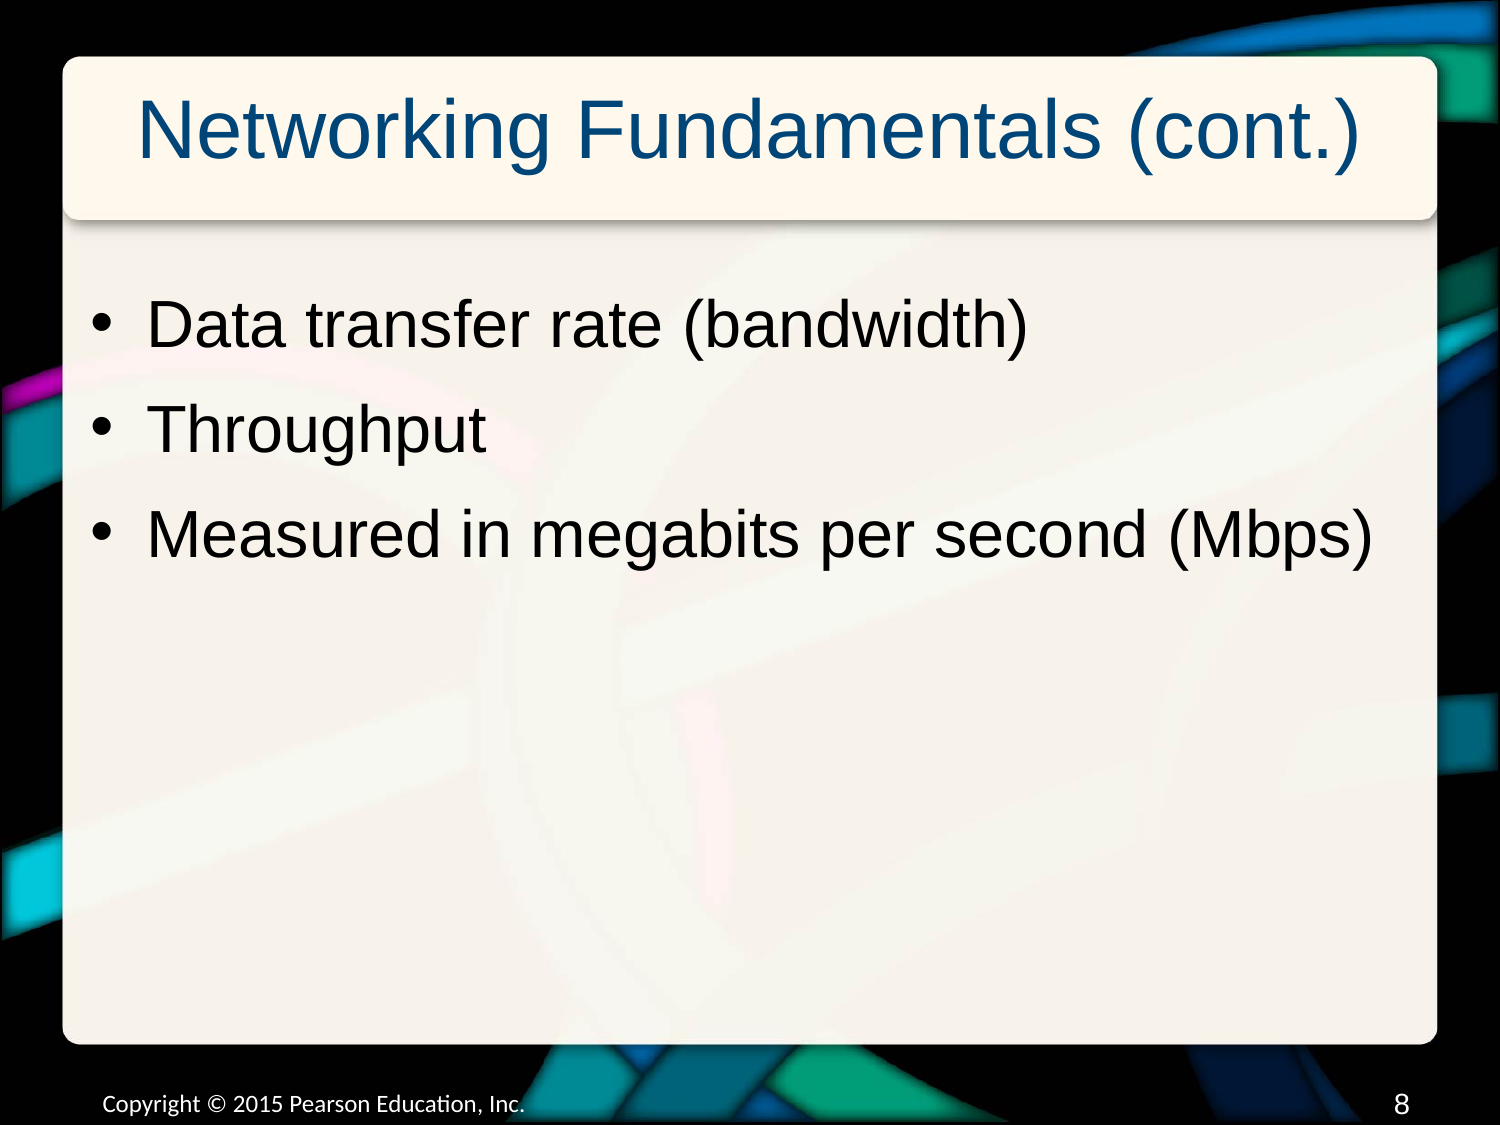

# Networking Fundamentals (cont.)
Data transfer rate (bandwidth)
Throughput
Measured in megabits per second (Mbps)

Copyright © 2015 Pearson Education, Inc.
8